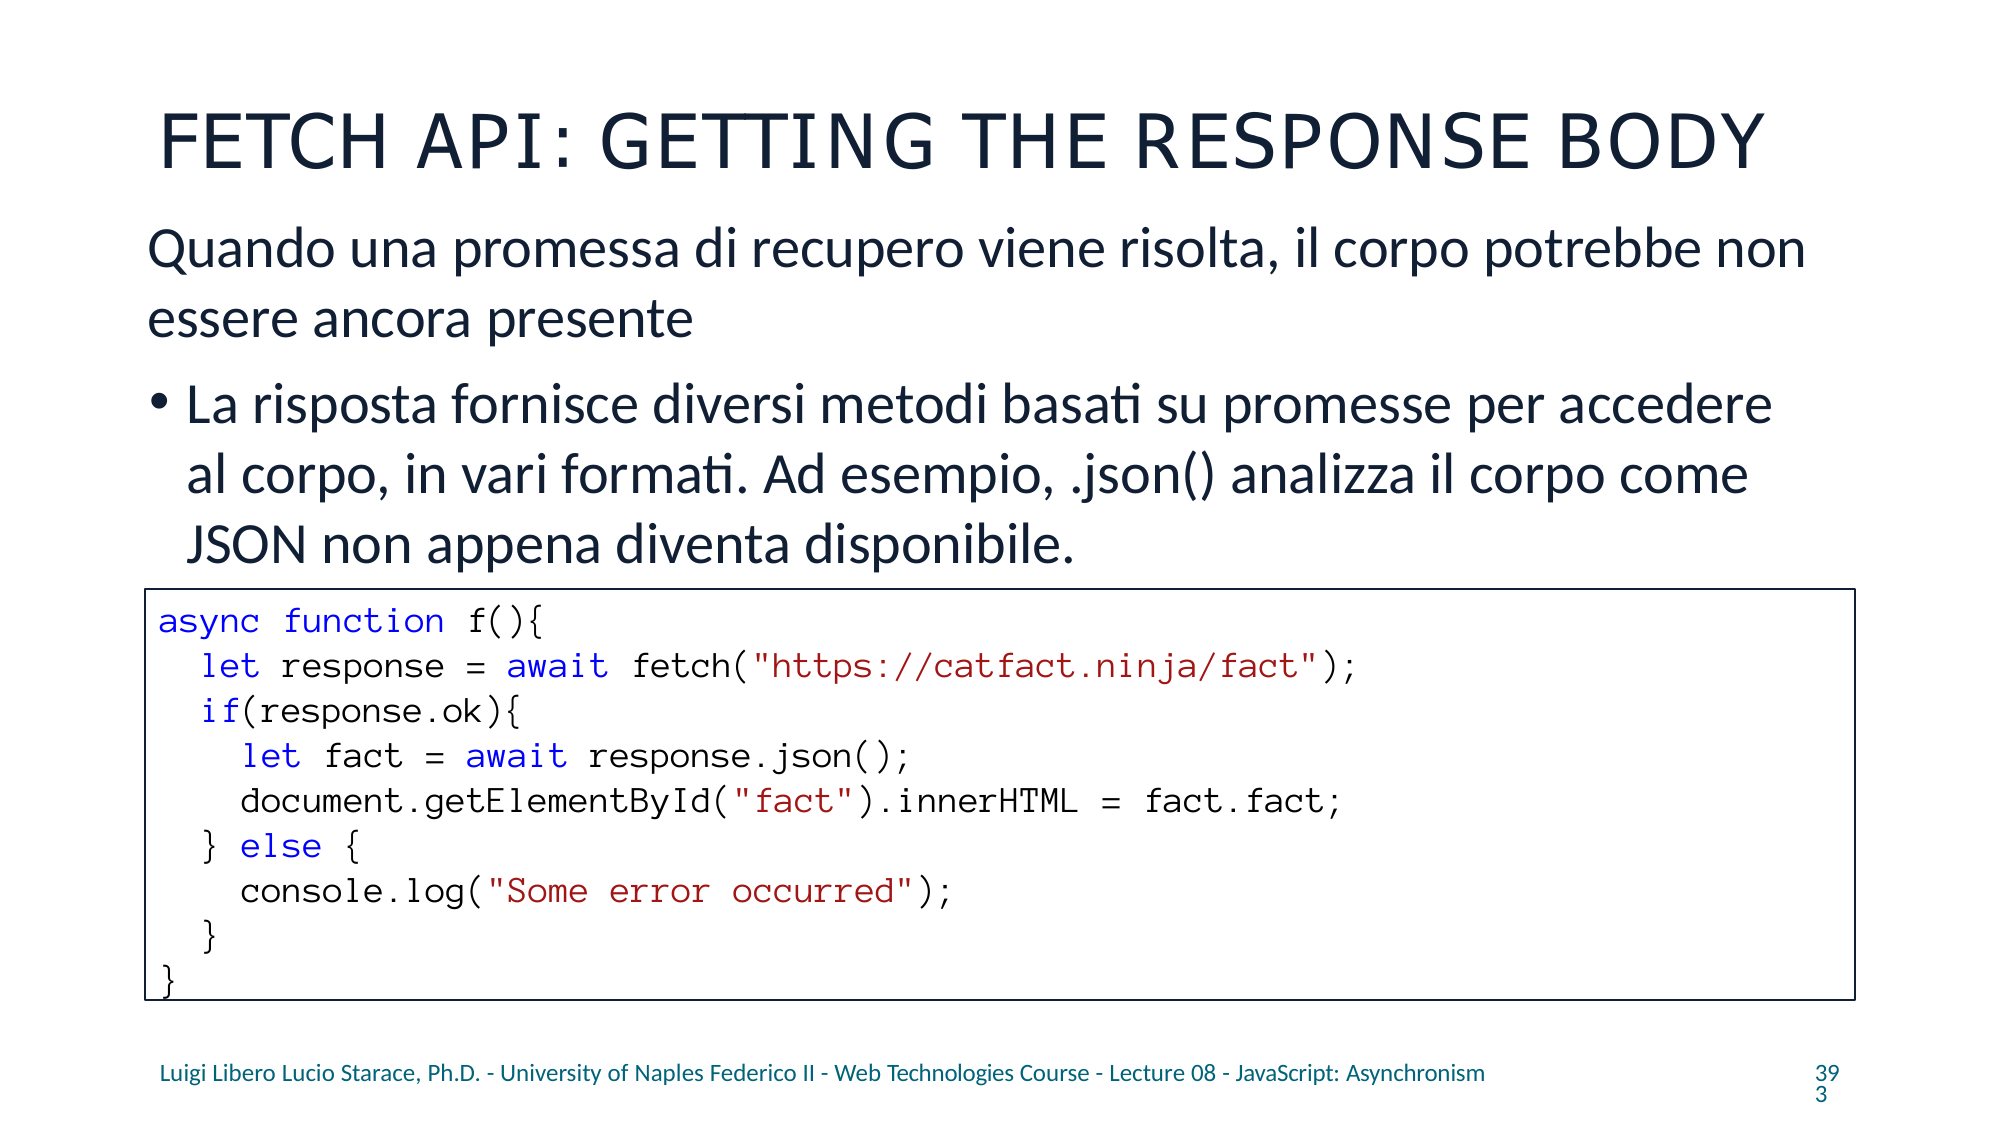

# FETCH API: GETTING THE RESPONSE BODY
Quando una promessa di recupero viene risolta, il corpo potrebbe non essere ancora presente
La risposta fornisce diversi metodi basati su promesse per accedere al corpo, in vari formati. Ad esempio, .json() analizza il corpo come JSON non appena diventa disponibile.
async function f(){
let response = await fetch("https://catfact.ninja/fact"); if(response.ok){
let fact = await response.json(); document.getElementById("fact").innerHTML = fact.fact;
} else {
console.log("Some error occurred");
}
}
Luigi Libero Lucio Starace, Ph.D. - University of Naples Federico II - Web Technologies Course - Lecture 08 - JavaScript: Asynchronism
393